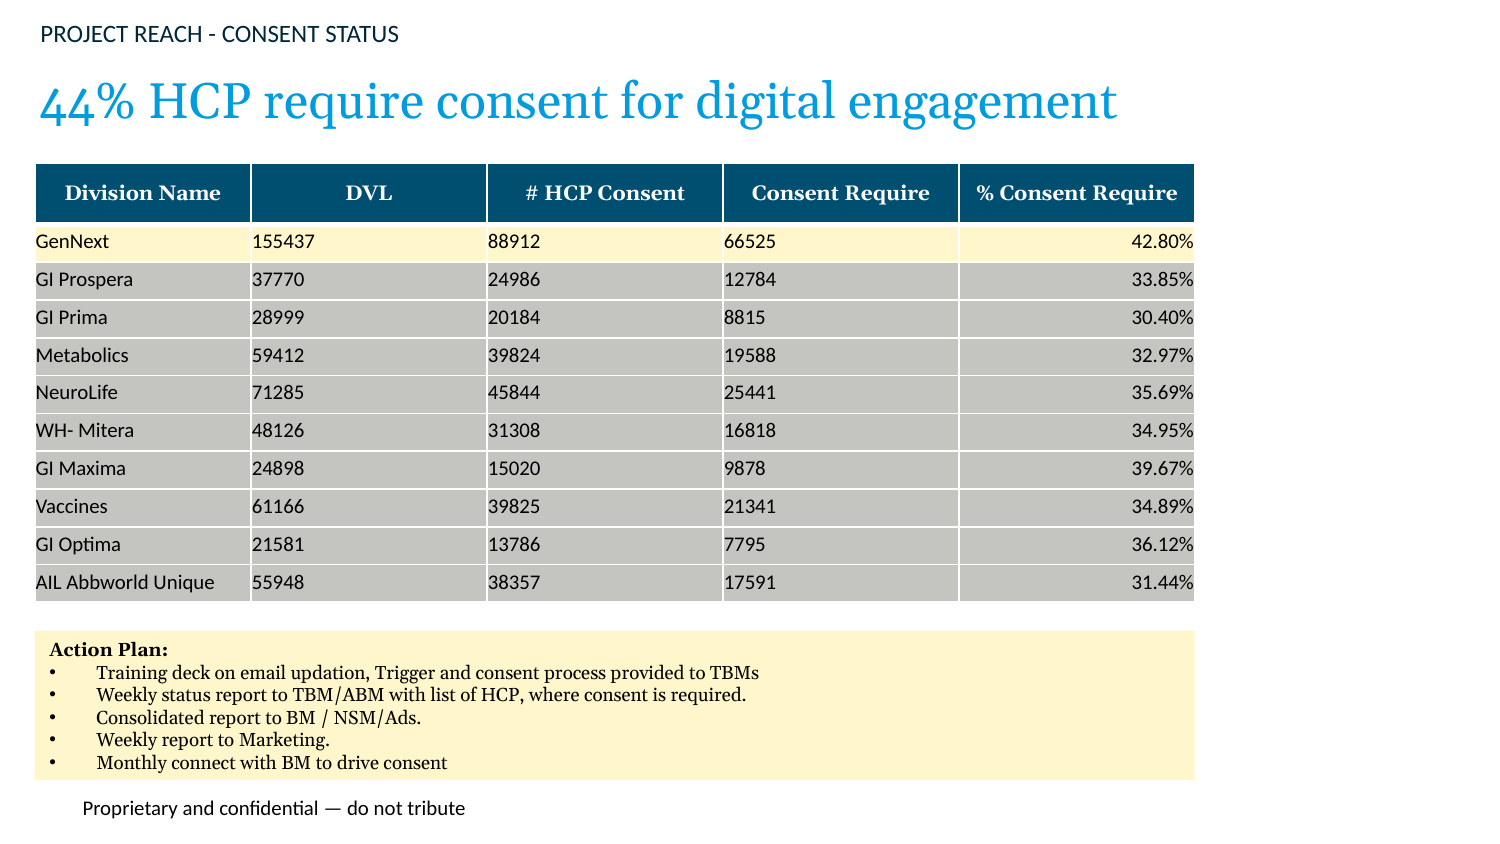

PROJECT REACH - CONSENT STATUS
44% HCP require consent for digital engagement
| Division Name | DVL | # HCP Consent | Consent Require | % Consent Require |
| --- | --- | --- | --- | --- |
| GenNext | 155437 | 88912 | 66525 | 42.80% |
| GI Prospera | 37770 | 24986 | 12784 | 33.85% |
| GI Prima | 28999 | 20184 | 8815 | 30.40% |
| Metabolics | 59412 | 39824 | 19588 | 32.97% |
| NeuroLife | 71285 | 45844 | 25441 | 35.69% |
| WH- Mitera | 48126 | 31308 | 16818 | 34.95% |
| GI Maxima | 24898 | 15020 | 9878 | 39.67% |
| Vaccines | 61166 | 39825 | 21341 | 34.89% |
| GI Optima | 21581 | 13786 | 7795 | 36.12% |
| AIL Abbworld Unique | 55948 | 38357 | 17591 | 31.44% |
Action Plan:
Training deck on email updation, Trigger and consent process provided to TBMs
Weekly status report to TBM/ABM with list of HCP, where consent is required.
Consolidated report to BM / NSM/Ads.
Weekly report to Marketing.
Monthly connect with BM to drive consent